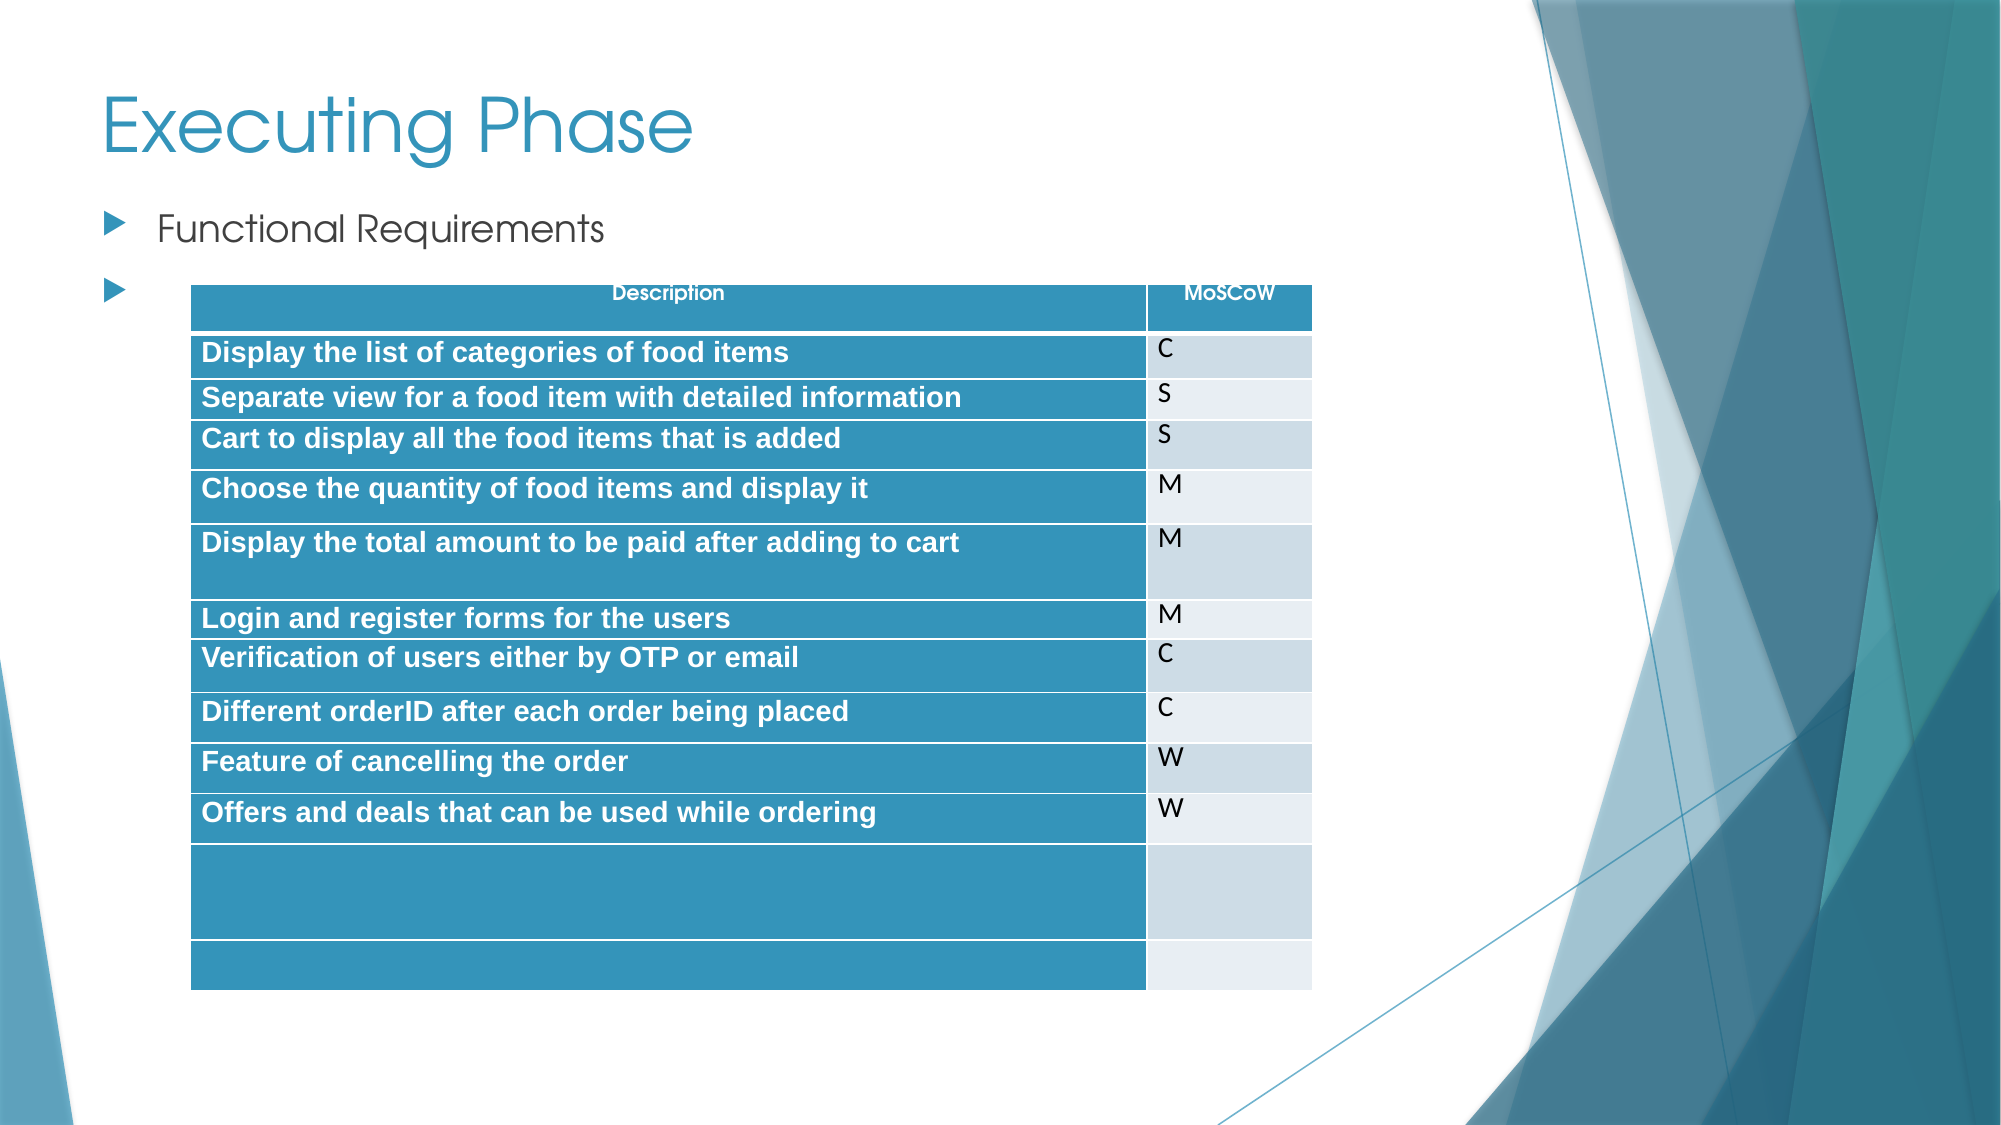

# Executing Phase
Functional Requirements

| Description | MoSCoW |
| --- | --- |
| Display the list of categories of food items | C |
| Separate view for a food item with detailed information | S |
| Cart to display all the food items that is added | S |
| Choose the quantity of food items and display it | M |
| Display the total amount to be paid after adding to cart | M |
| Login and register forms for the users | M |
| Verification of users either by OTP or email | C |
| Different orderID after each order being placed | C |
| Feature of cancelling the order | W |
| Offers and deals that can be used while ordering | W |
|  |  |
|  |  |